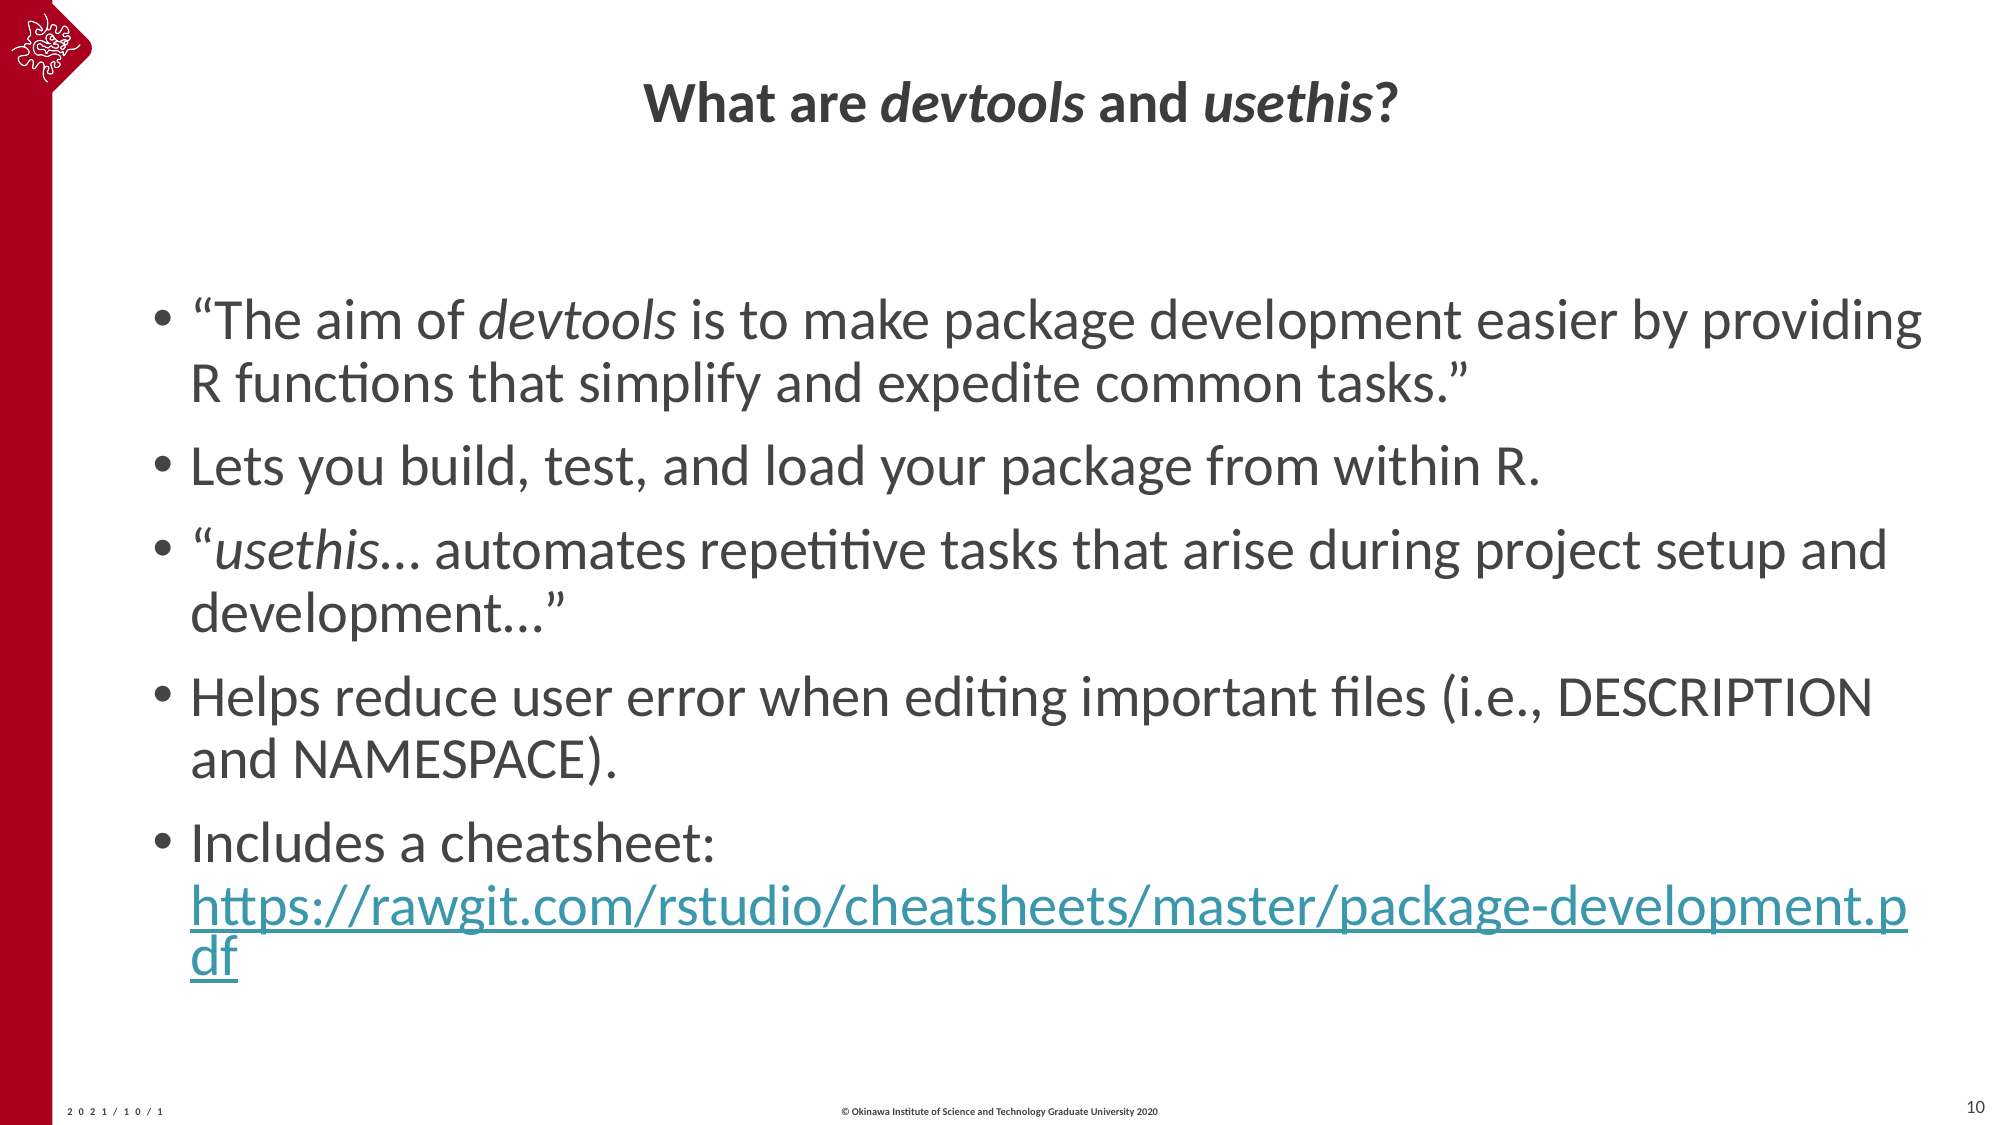

# What are devtools and usethis?
“The aim of devtools is to make package development easier by providing R functions that simplify and expedite common tasks.”
Lets you build, test, and load your package from within R.
“usethis… automates repetitive tasks that arise during project setup and development…”
Helps reduce user error when editing important files (i.e., DESCRIPTION and NAMESPACE).
Includes a cheatsheet: https://rawgit.com/rstudio/cheatsheets/master/package-development.pdf